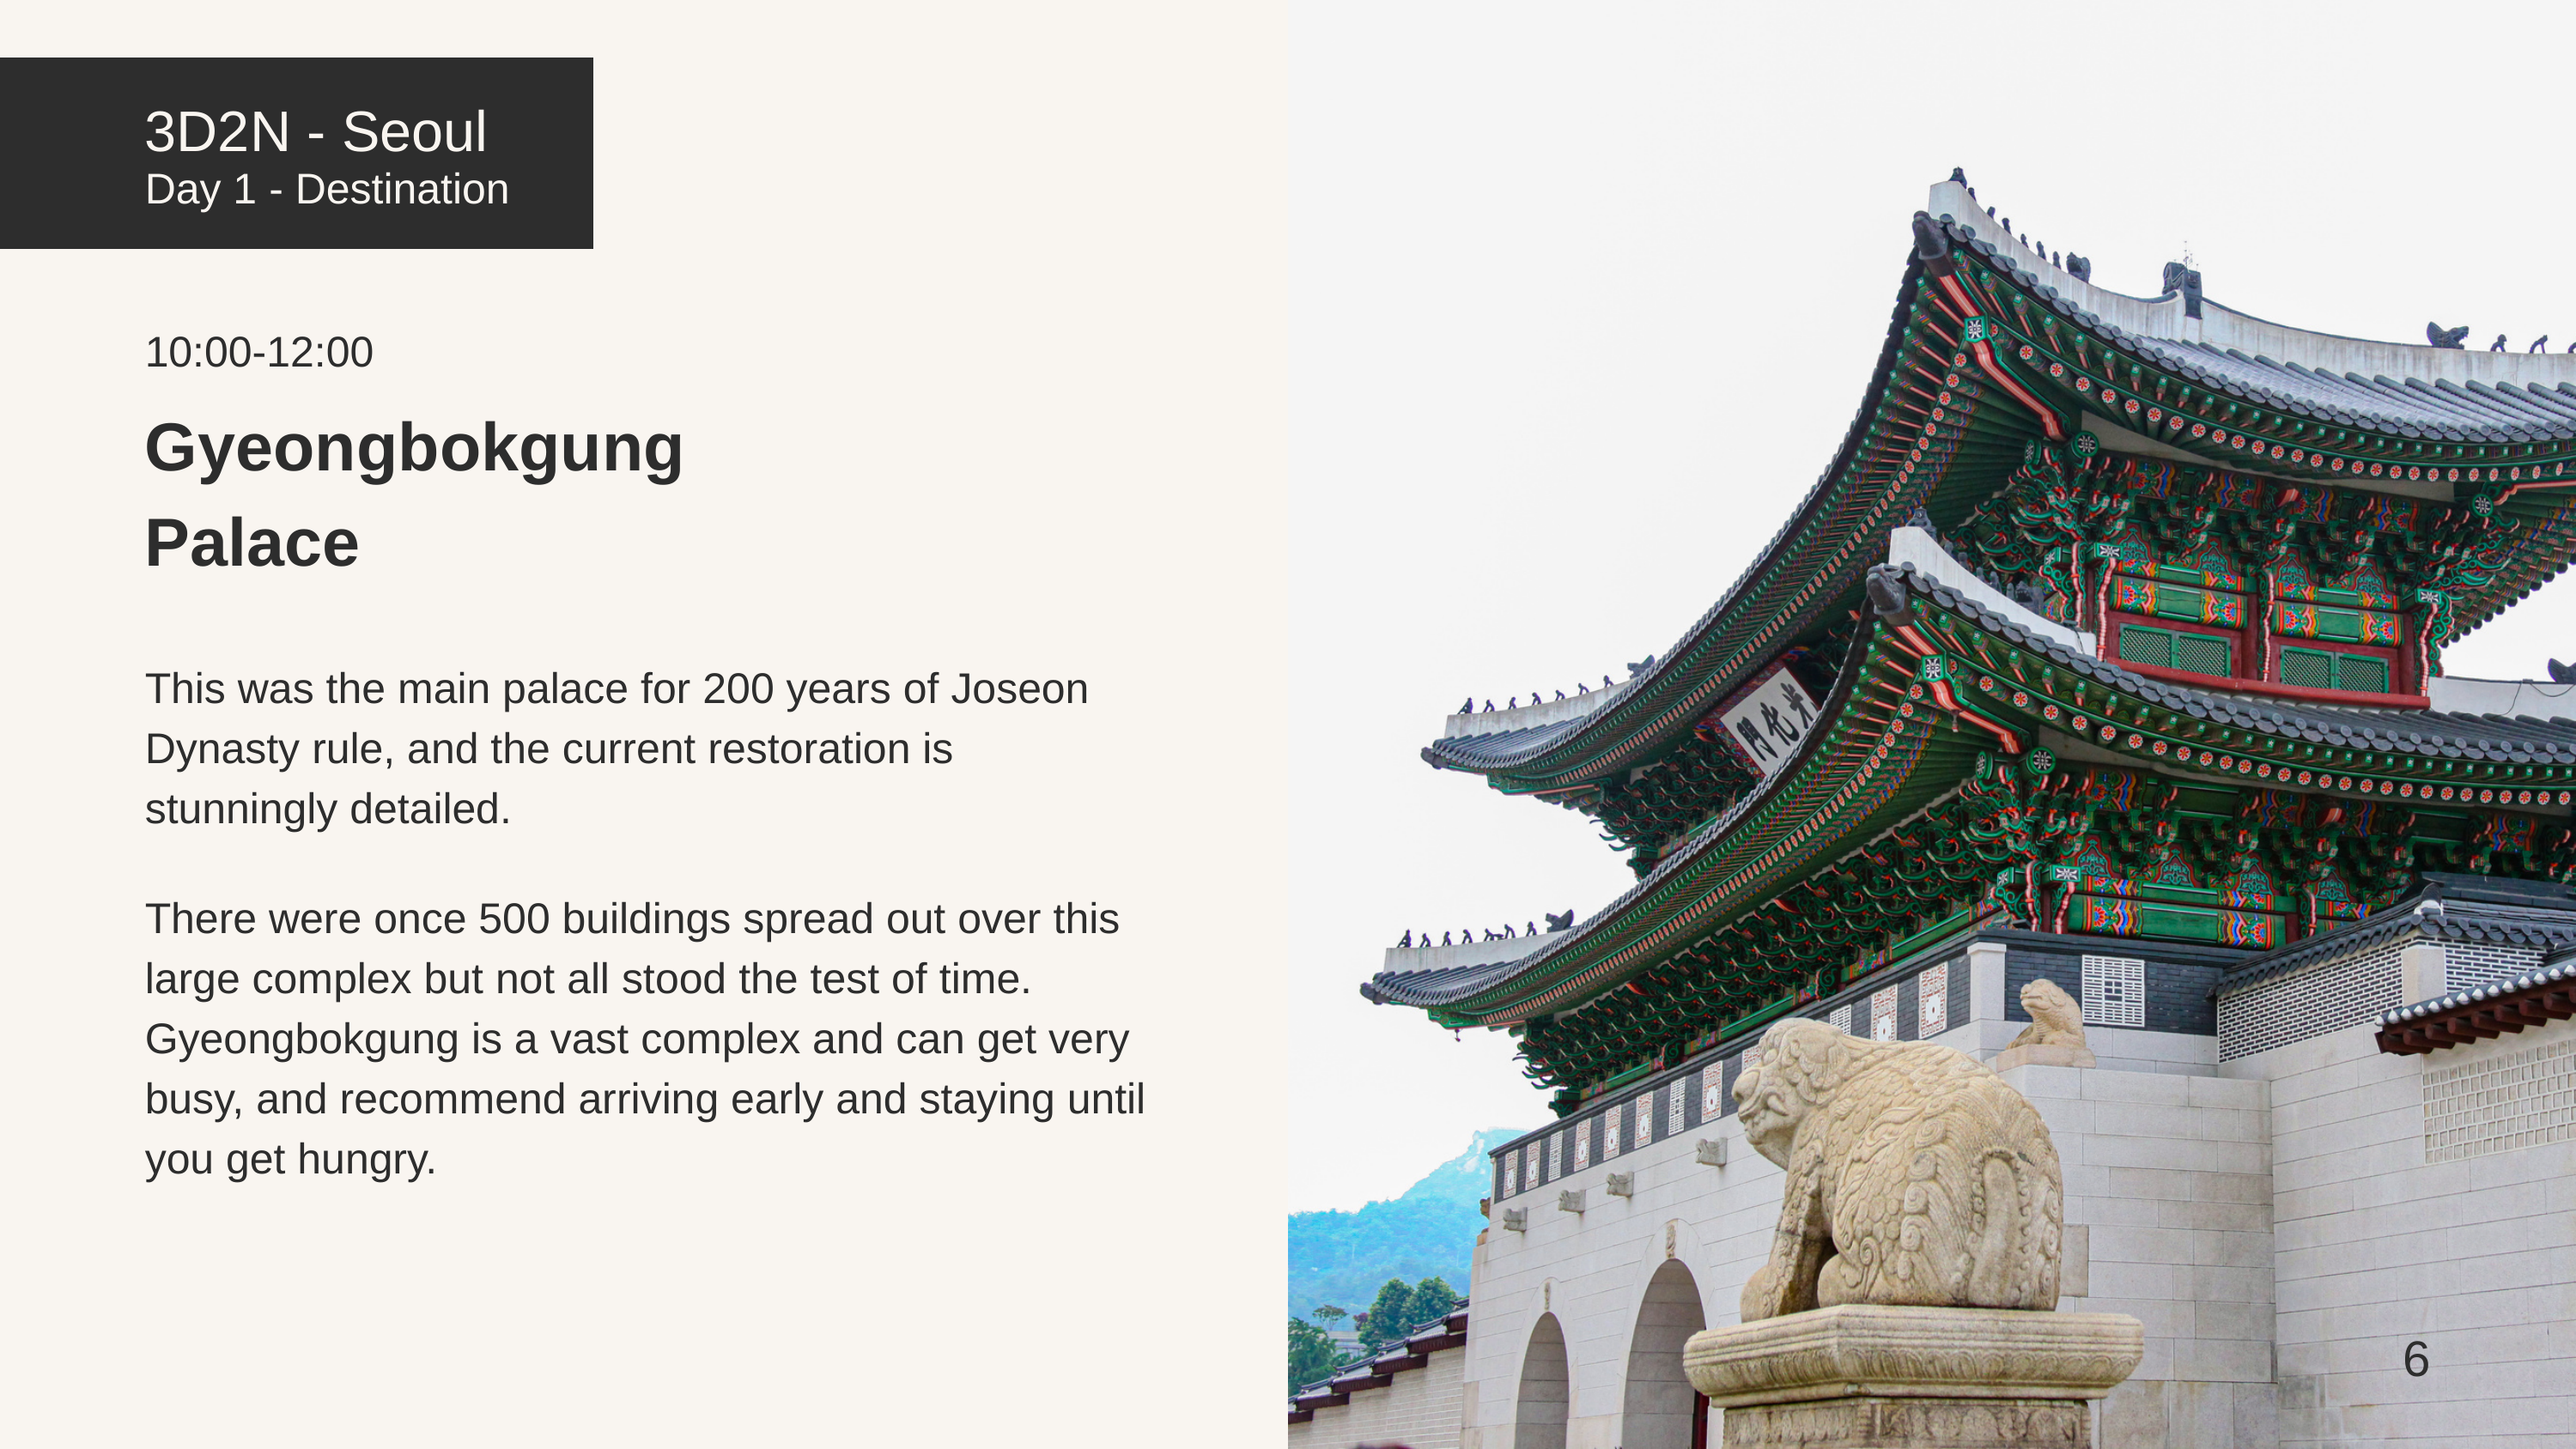

3D2N - Seoul
Day 1 - Destination
10:00-12:00
Gyeongbokgung Palace
This was the main palace for 200 years of Joseon Dynasty rule, and the current restoration is stunningly detailed.
There were once 500 buildings spread out over this large complex but not all stood the test of time. Gyeongbokgung is a vast complex and can get very busy, and recommend arriving early and staying until you get hungry.
6